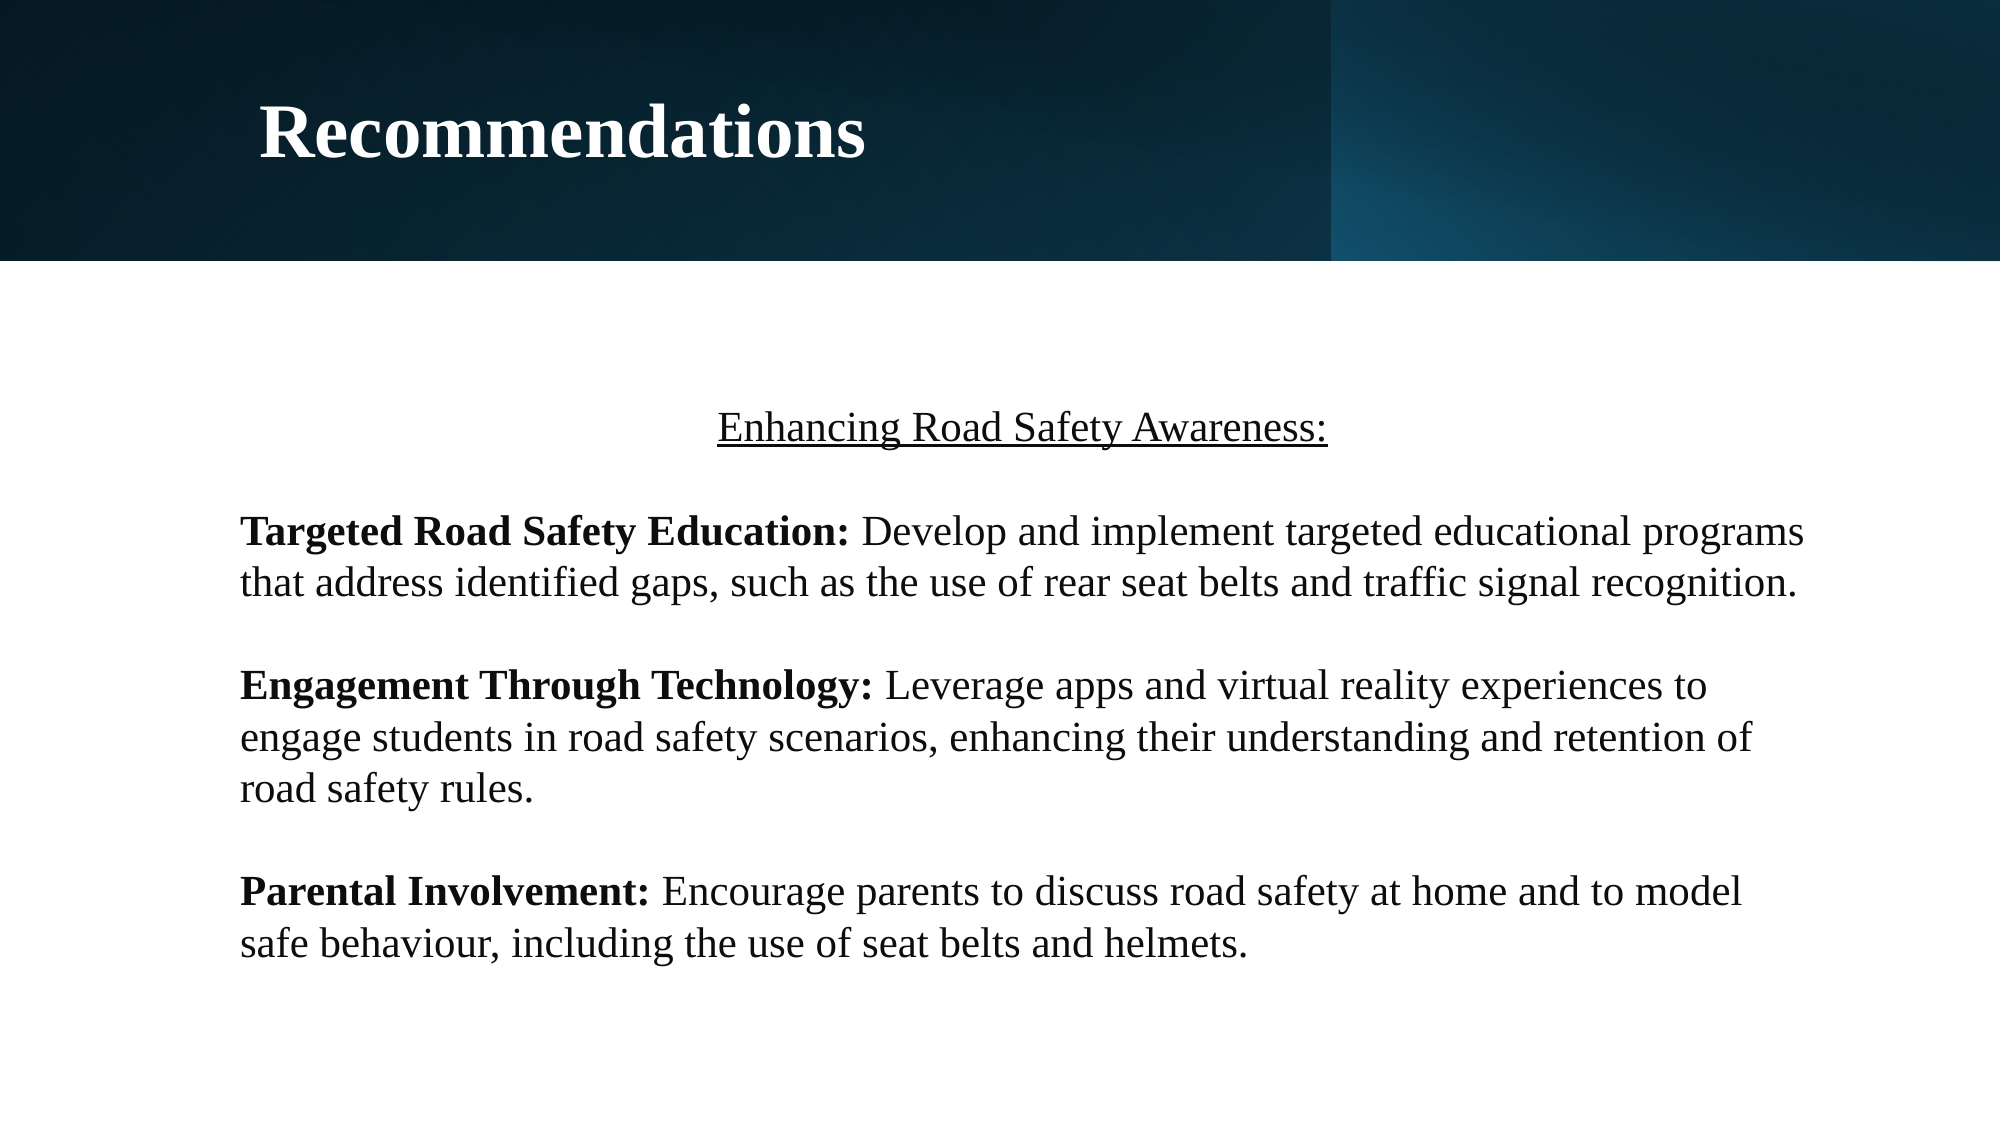

# Recommendations
Enhancing Road Safety Awareness:

Targeted Road Safety Education: Develop and implement targeted educational programs that address identified gaps, such as the use of rear seat belts and traffic signal recognition.

Engagement Through Technology: Leverage apps and virtual reality experiences to engage students in road safety scenarios, enhancing their understanding and retention of road safety rules.

Parental Involvement: Encourage parents to discuss road safety at home and to model safe behaviour, including the use of seat belts and helmets.